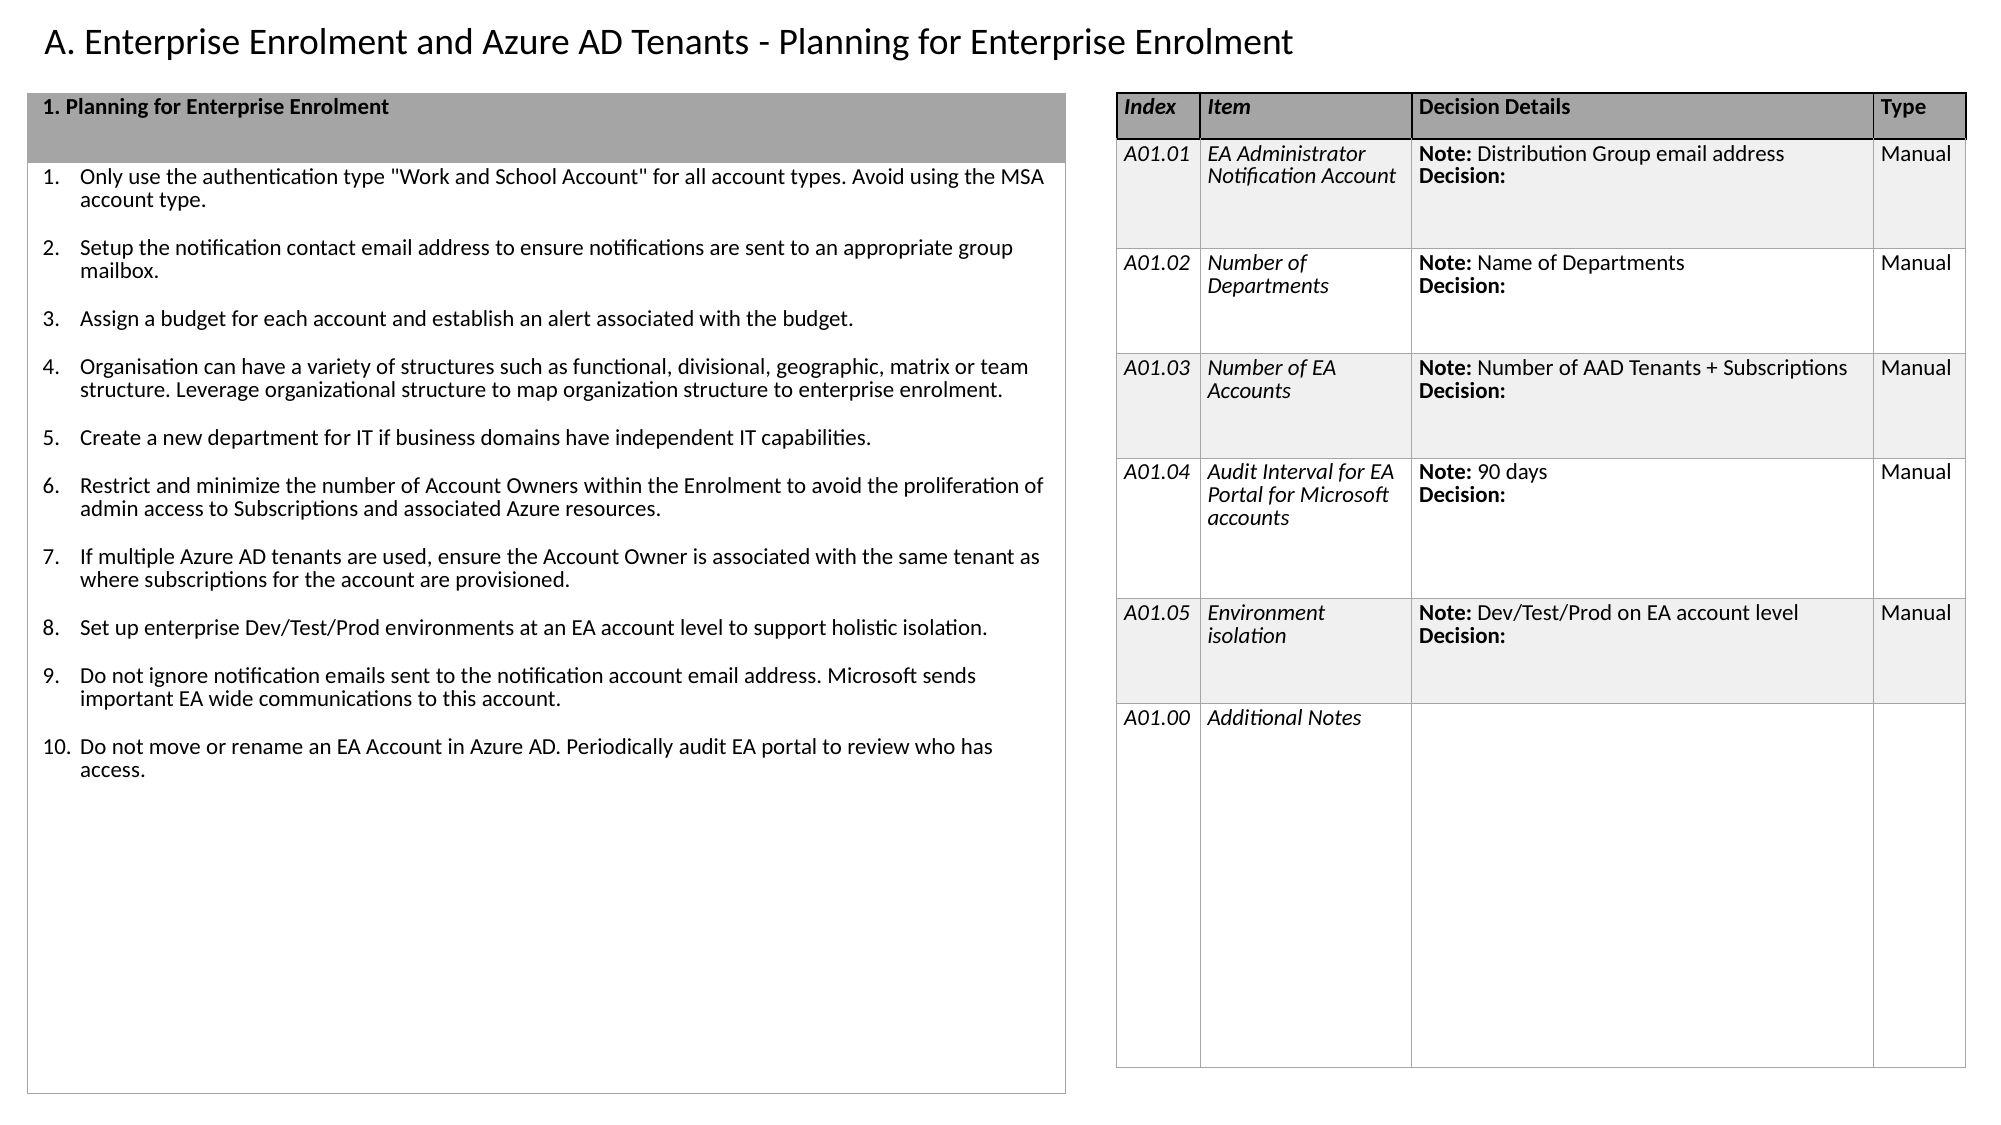

A. Enterprise Enrolment and Azure AD Tenants - Planning for Enterprise Enrolment
| Index | Item | Decision Details | Type |
| --- | --- | --- | --- |
| A01.01 | EA Administrator Notification Account | Note: Distribution Group email address Decision: | Manual |
| A01.02 | Number of Departments | Note: Name of Departments Decision: | Manual |
| A01.03 | Number of EA Accounts | Note: Number of AAD Tenants + Subscriptions Decision: | Manual |
| A01.04 | Audit Interval for EA Portal for Microsoft accounts | Note: 90 days Decision: | Manual |
| A01.05 | Environment isolation | Note: Dev/Test/Prod on EA account level Decision: | Manual |
| A01.00 | Additional Notes |  |  |
| 1. Planning for Enterprise Enrolment |
| --- |
| Only use the authentication type "Work and School Account" for all account types. Avoid using the MSA account type. Setup the notification contact email address to ensure notifications are sent to an appropriate group mailbox. Assign a budget for each account and establish an alert associated with the budget. Organisation can have a variety of structures such as functional, divisional, geographic, matrix or team structure. Leverage organizational structure to map organization structure to enterprise enrolment. Create a new department for IT if business domains have independent IT capabilities. Restrict and minimize the number of Account Owners within the Enrolment to avoid the proliferation of admin access to Subscriptions and associated Azure resources. If multiple Azure AD tenants are used, ensure the Account Owner is associated with the same tenant as where subscriptions for the account are provisioned. Set up enterprise Dev/Test/Prod environments at an EA account level to support holistic isolation. Do not ignore notification emails sent to the notification account email address. Microsoft sends important EA wide communications to this account. Do not move or rename an EA Account in Azure AD. Periodically audit EA portal to review who has access. |